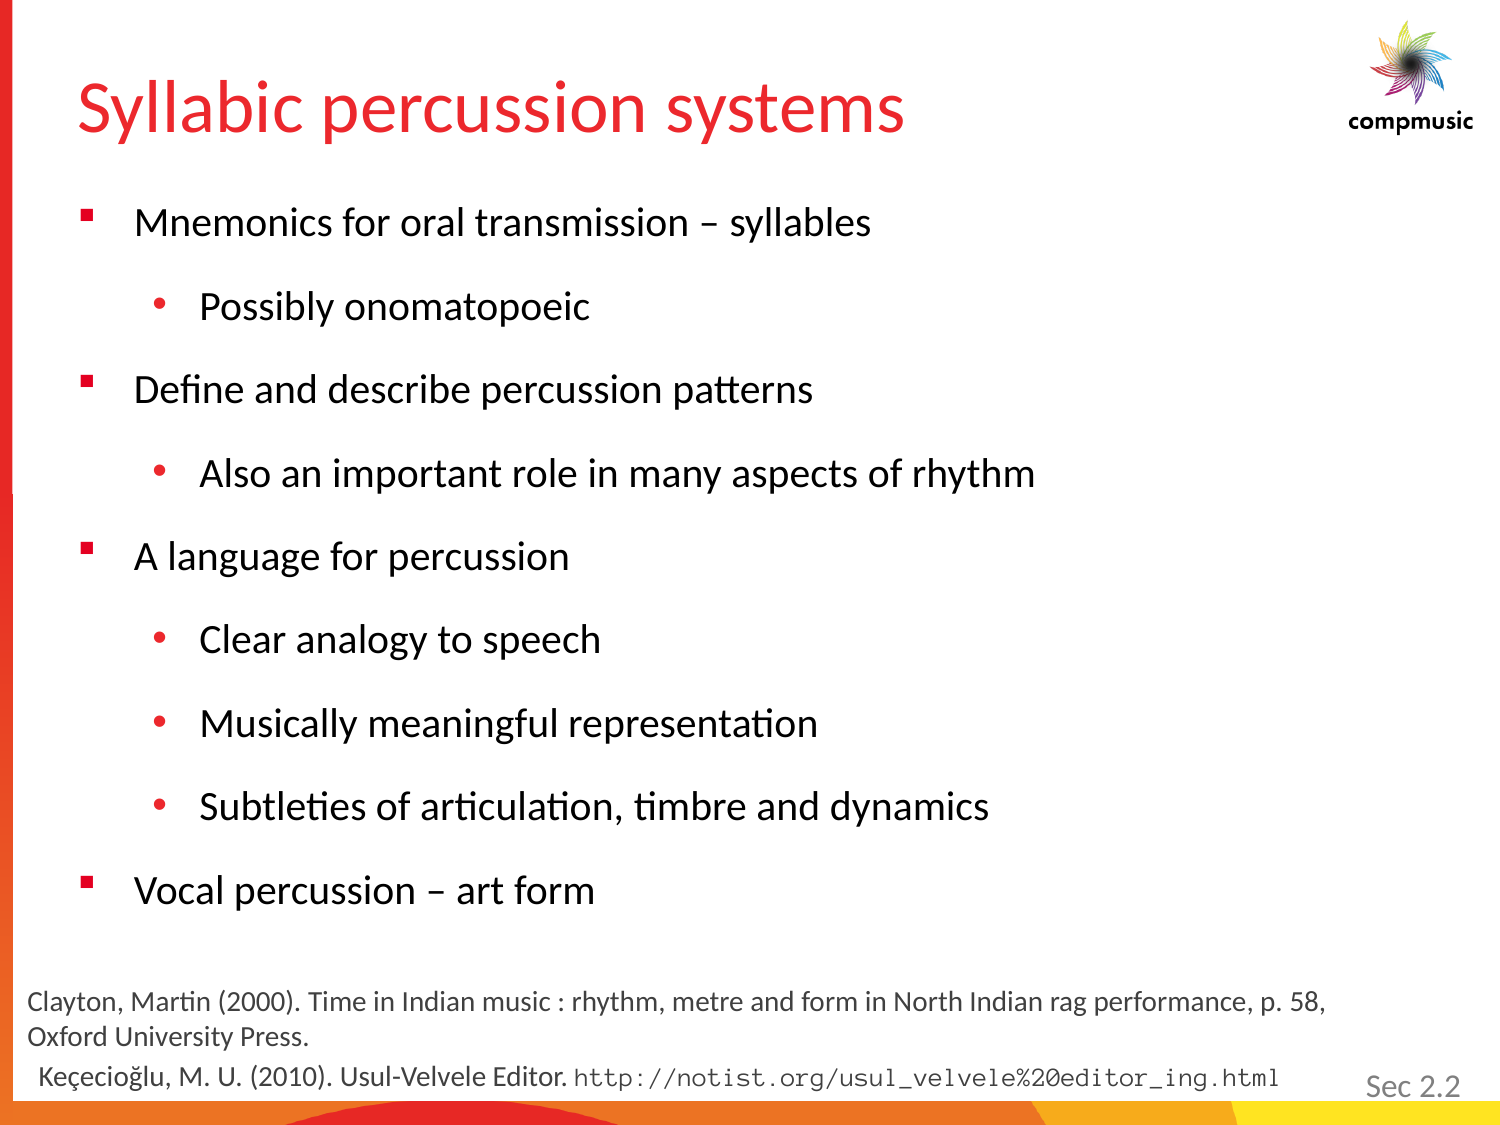

# Syllabic percussion systems
Mnemonics for oral transmission – syllables
Possibly onomatopoeic
Define and describe percussion patterns
Also an important role in many aspects of rhythm
A language for percussion
Clear analogy to speech
Musically meaningful representation
Subtleties of articulation, timbre and dynamics
Vocal percussion – art form
Clayton, Martin (2000). Time in Indian music : rhythm, metre and form in North Indian rag performance, p. 58, Oxford University Press.
Keçecioğlu, M. U. (2010). Usul-Velvele Editor. http://notist.org/usul_velvele%20editor_ing.html
Sec 2.2